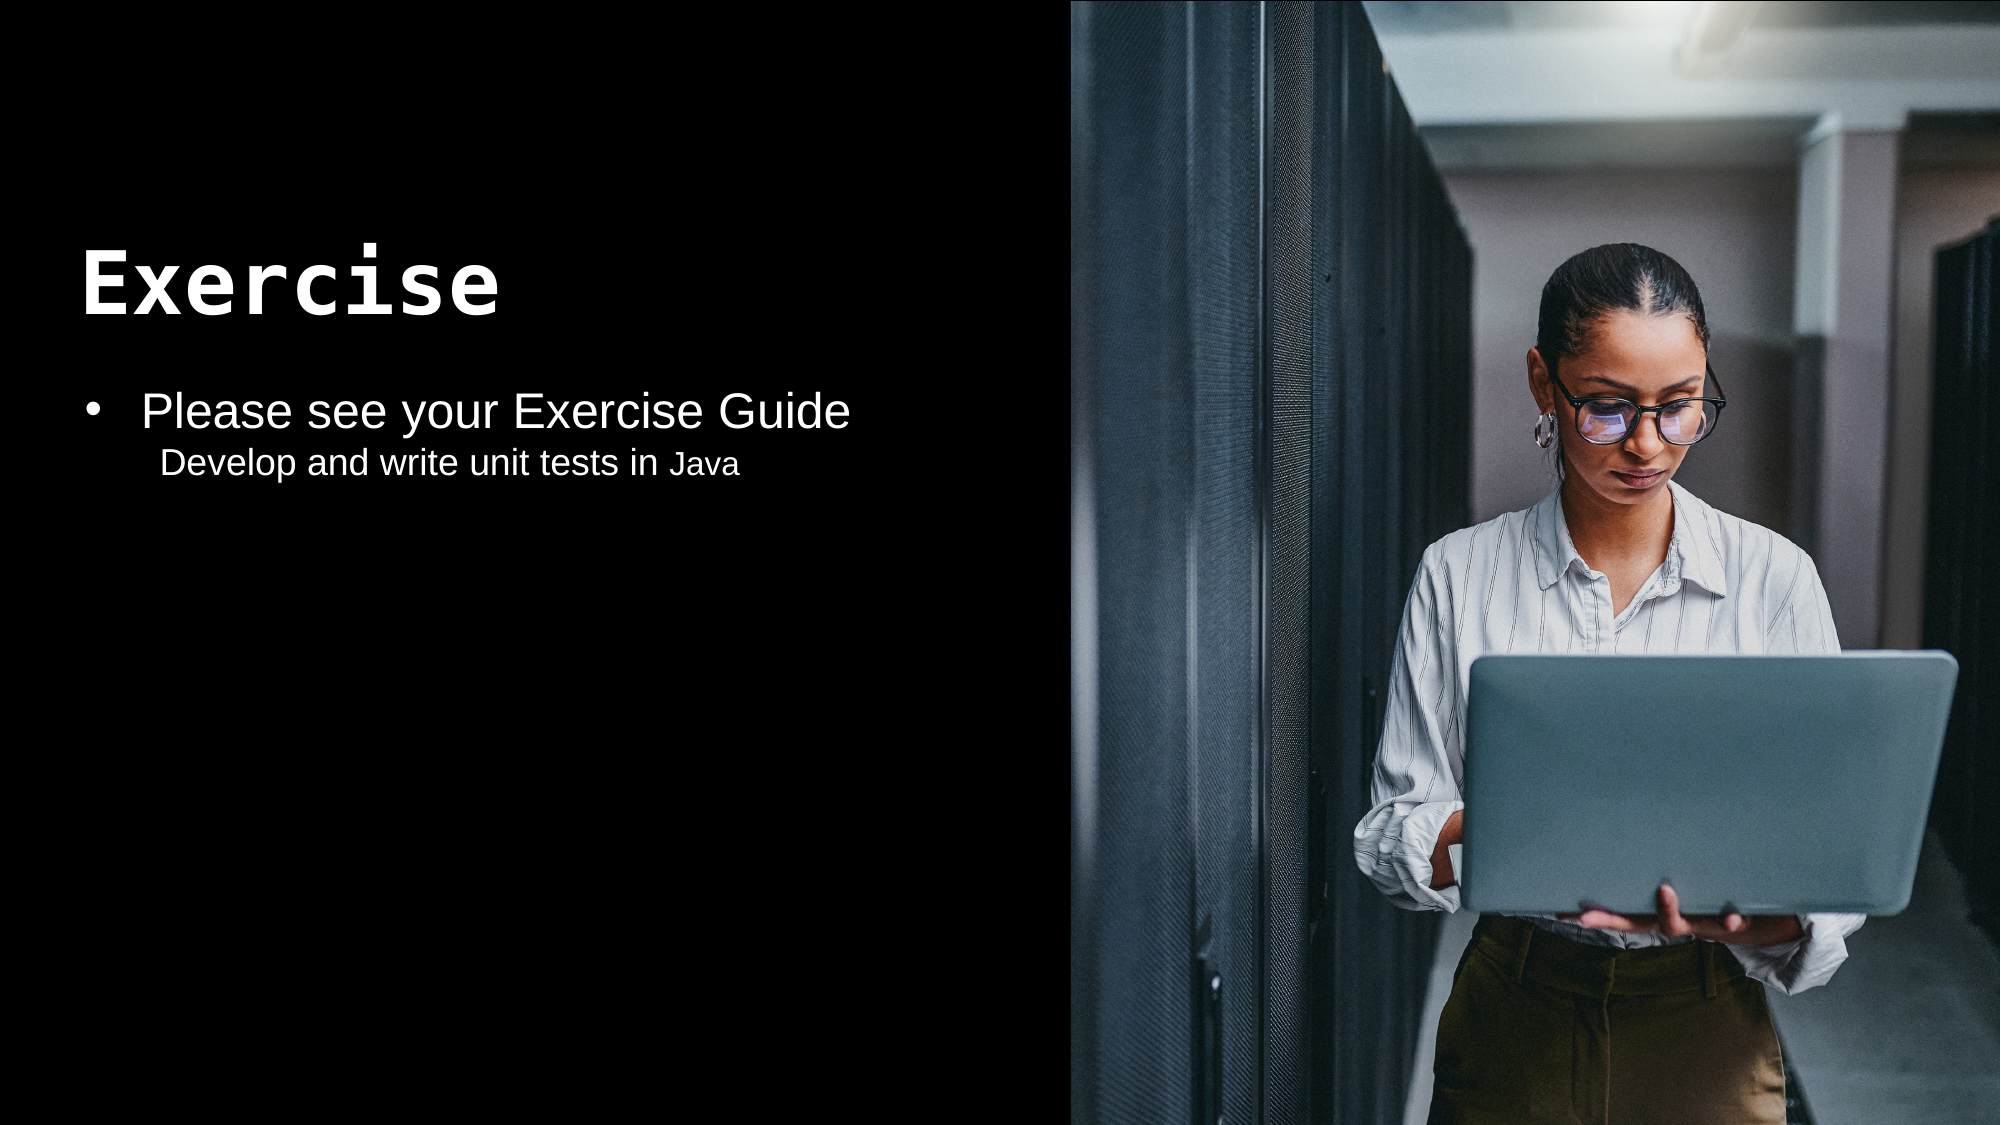

# Exercise
Please see your Exercise Guide
Develop and write unit tests in Java